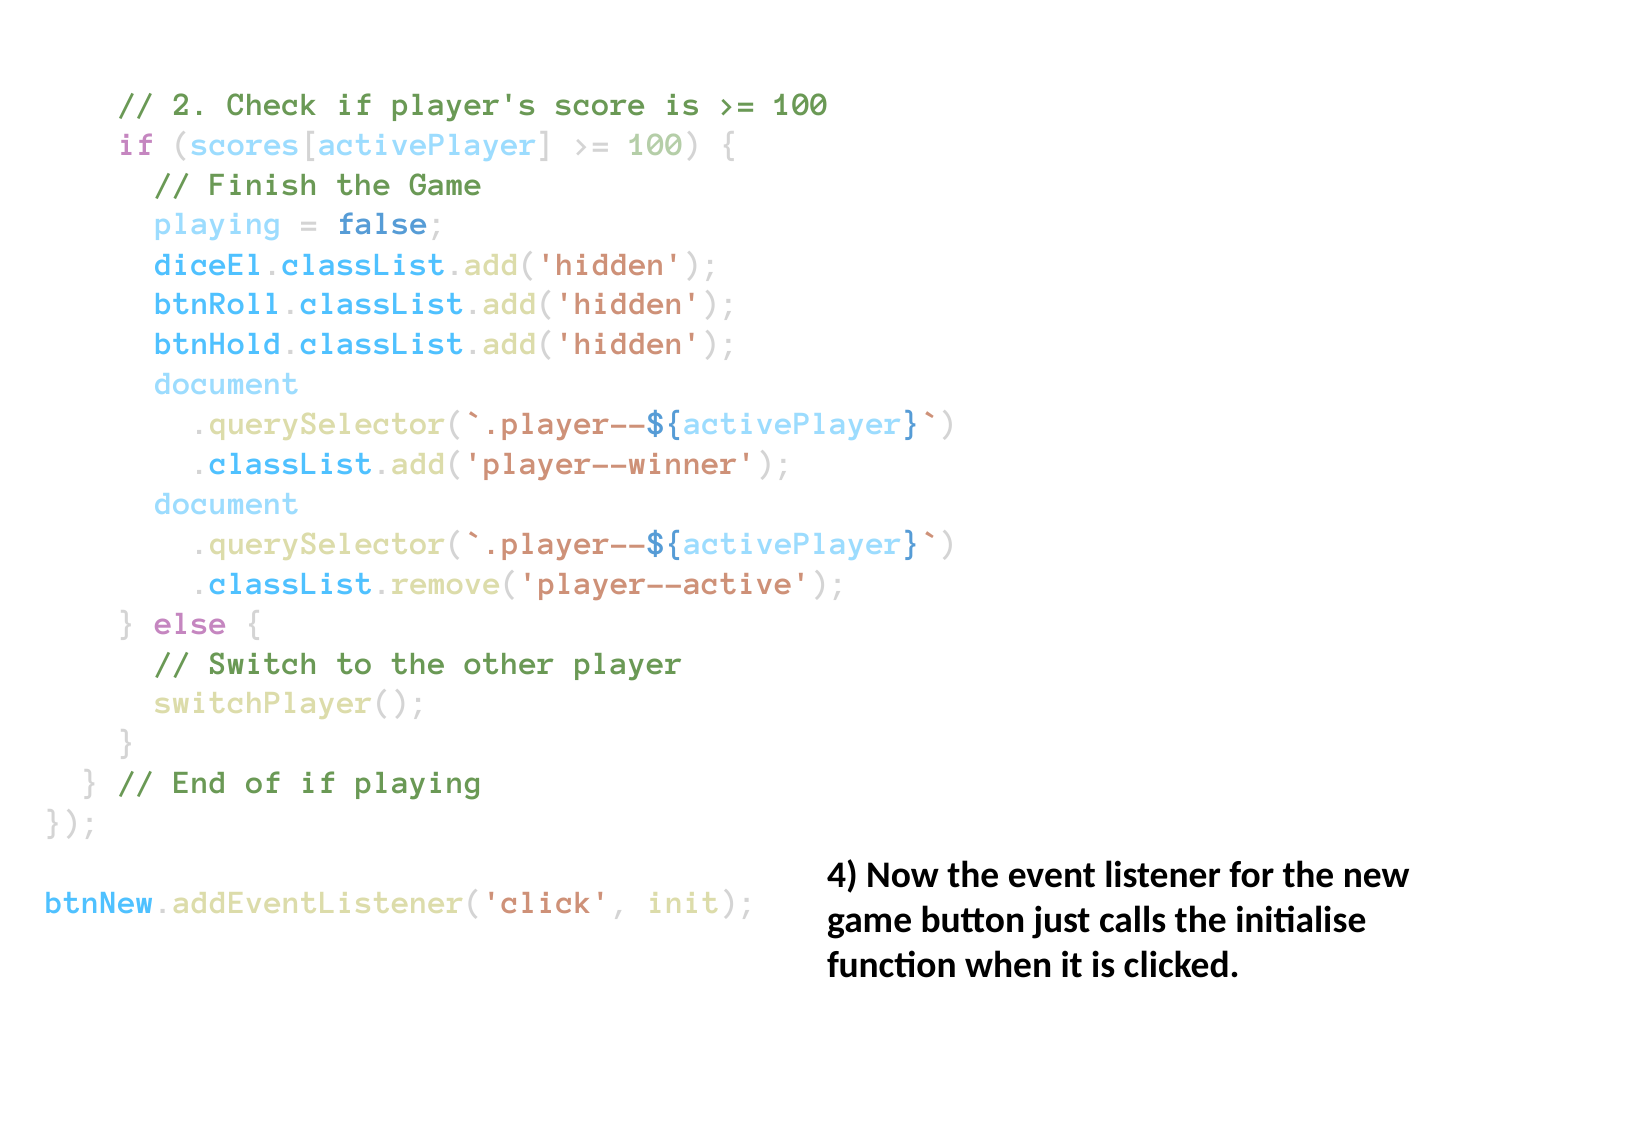

// 2. Check if player's score is >= 100
    if (scores[activePlayer] >= 100) {
      // Finish the Game
      playing = false;
      diceEl.classList.add('hidden');
      btnRoll.classList.add('hidden');
      btnHold.classList.add('hidden');
      document
        .querySelector(`.player--${activePlayer}`)
        .classList.add('player--winner');
      document
        .querySelector(`.player--${activePlayer}`)
        .classList.remove('player--active');
    } else {
      // Switch to the other player
      switchPlayer();
    }
  } // End of if playing
});
btnNew.addEventListener('click', init);

4) Now the event listener for the new game button just calls the initialise function when it is clicked.